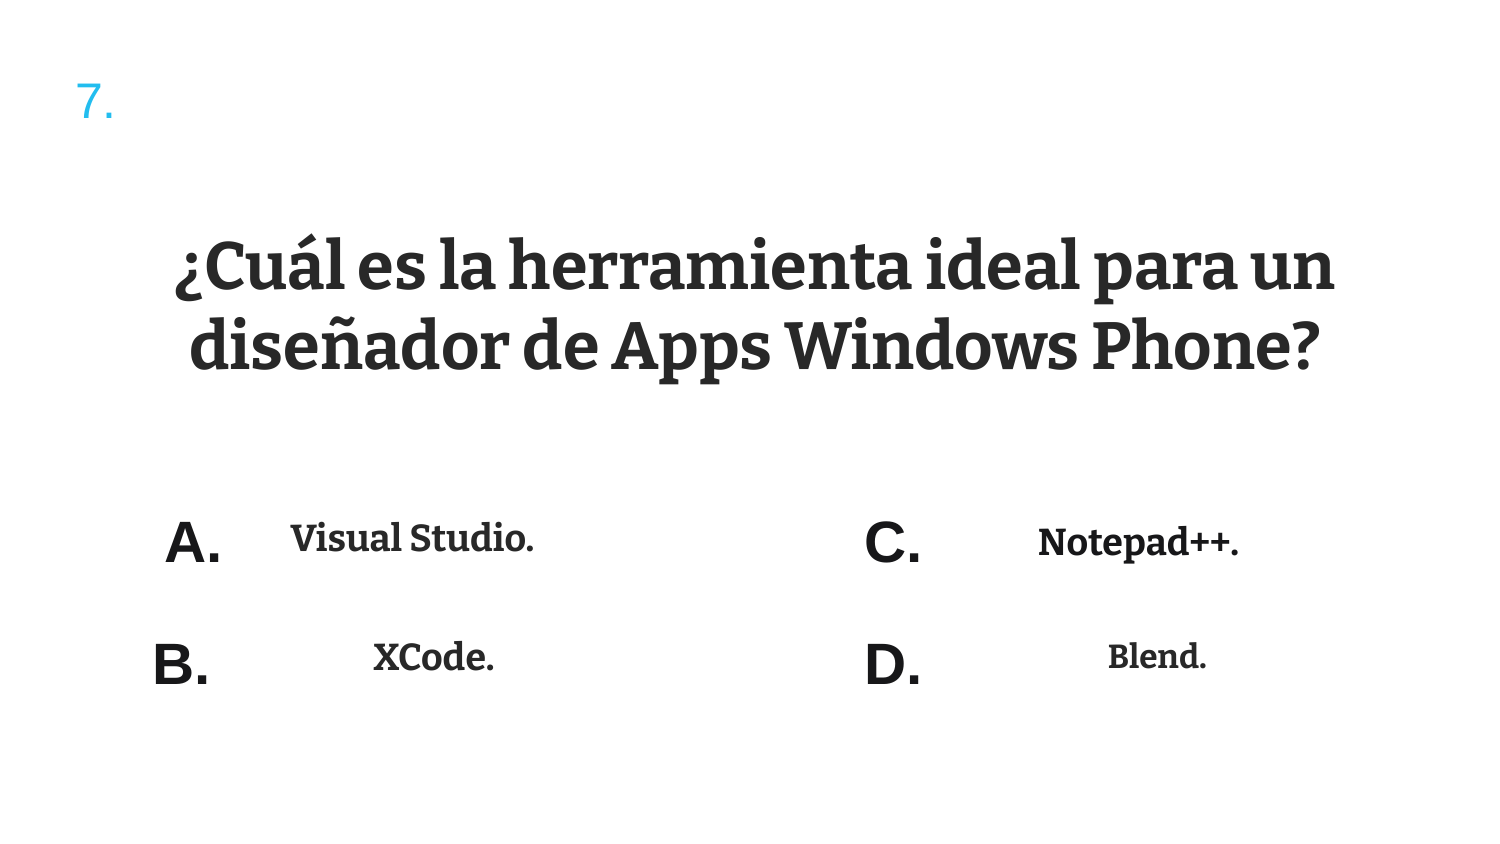

7.
¿Cuál es la herramienta ideal para un diseñador de Apps Windows Phone?
A.
C.

Visual Studio.

Notepad++.
B.

D.
XCode.

Blend.